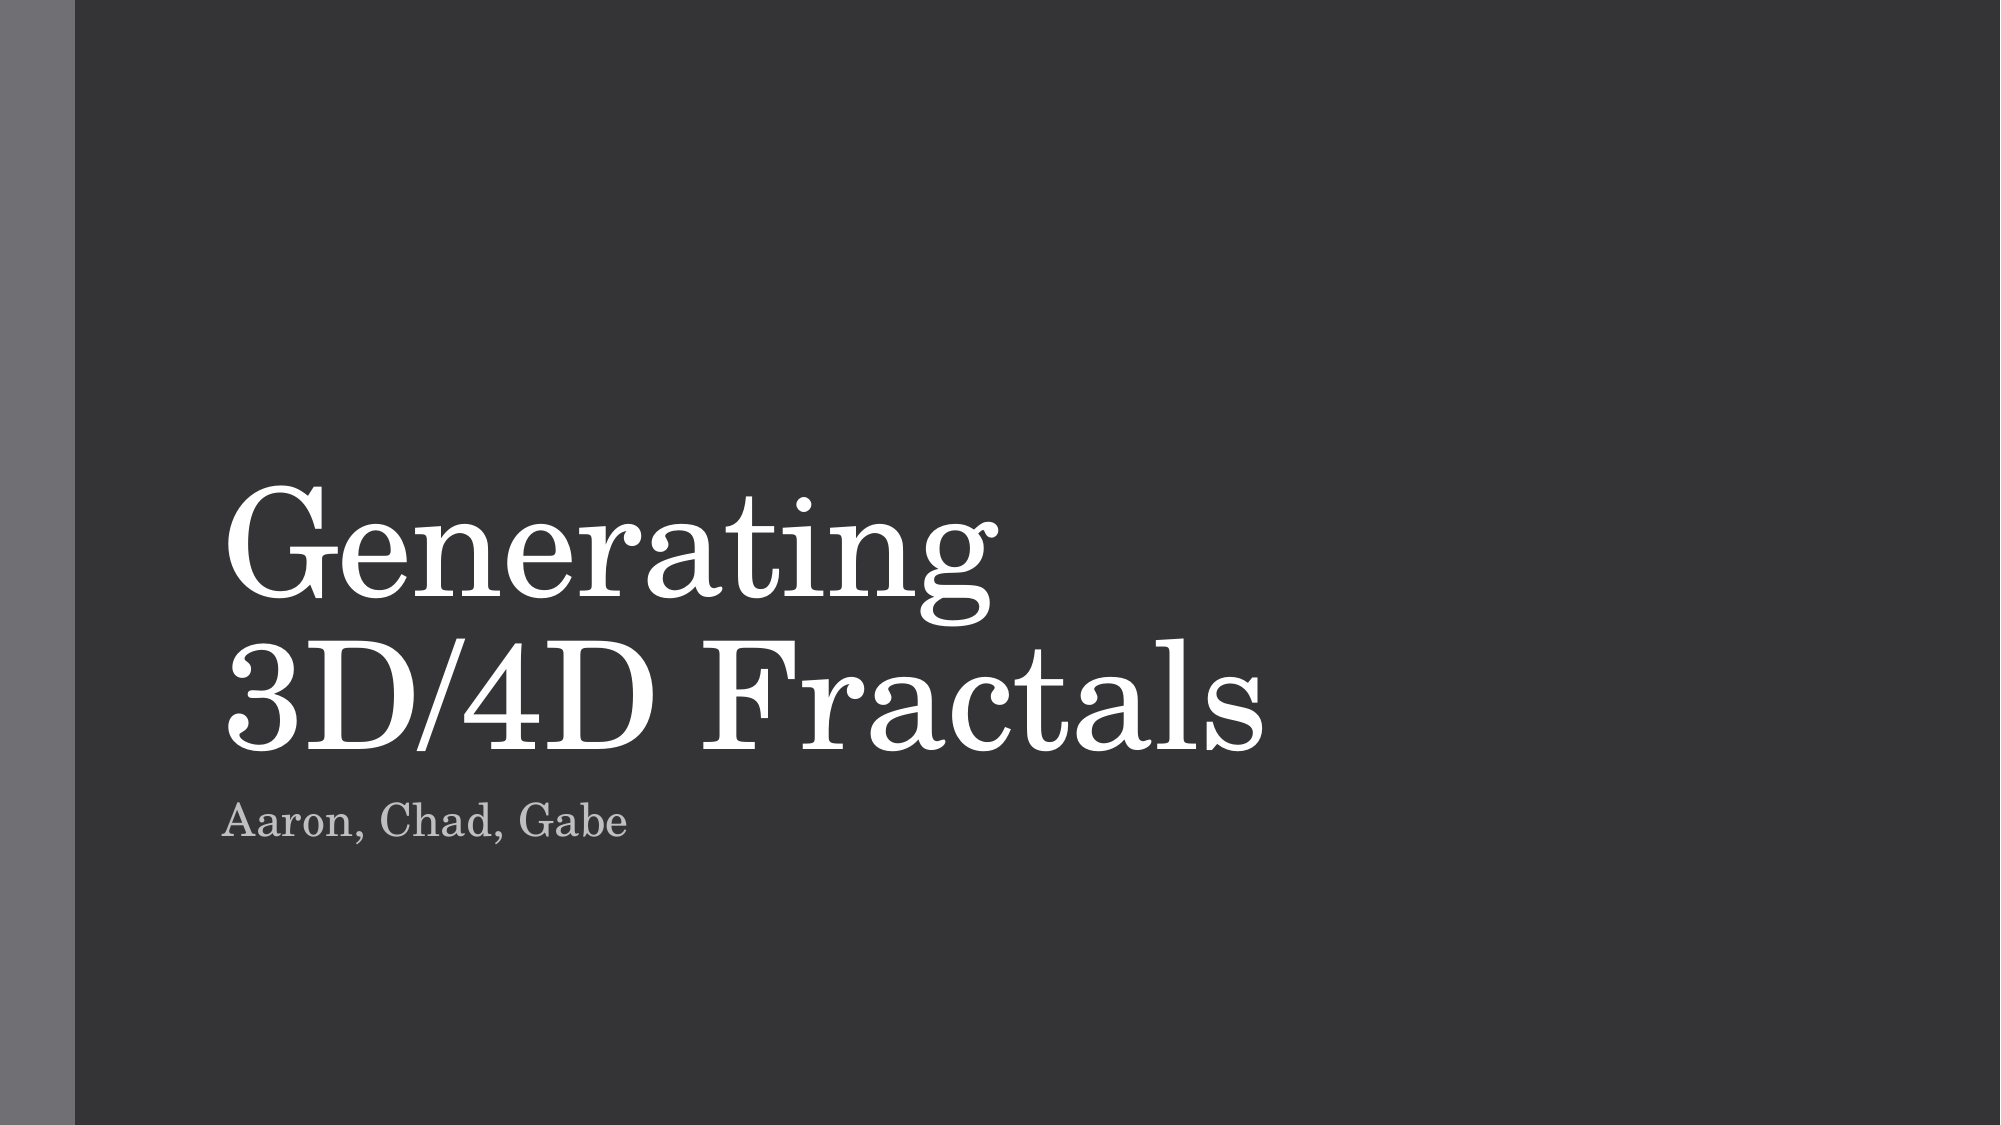

# Generating        3D/4D Fractals
Aaron, Chad, Gabe